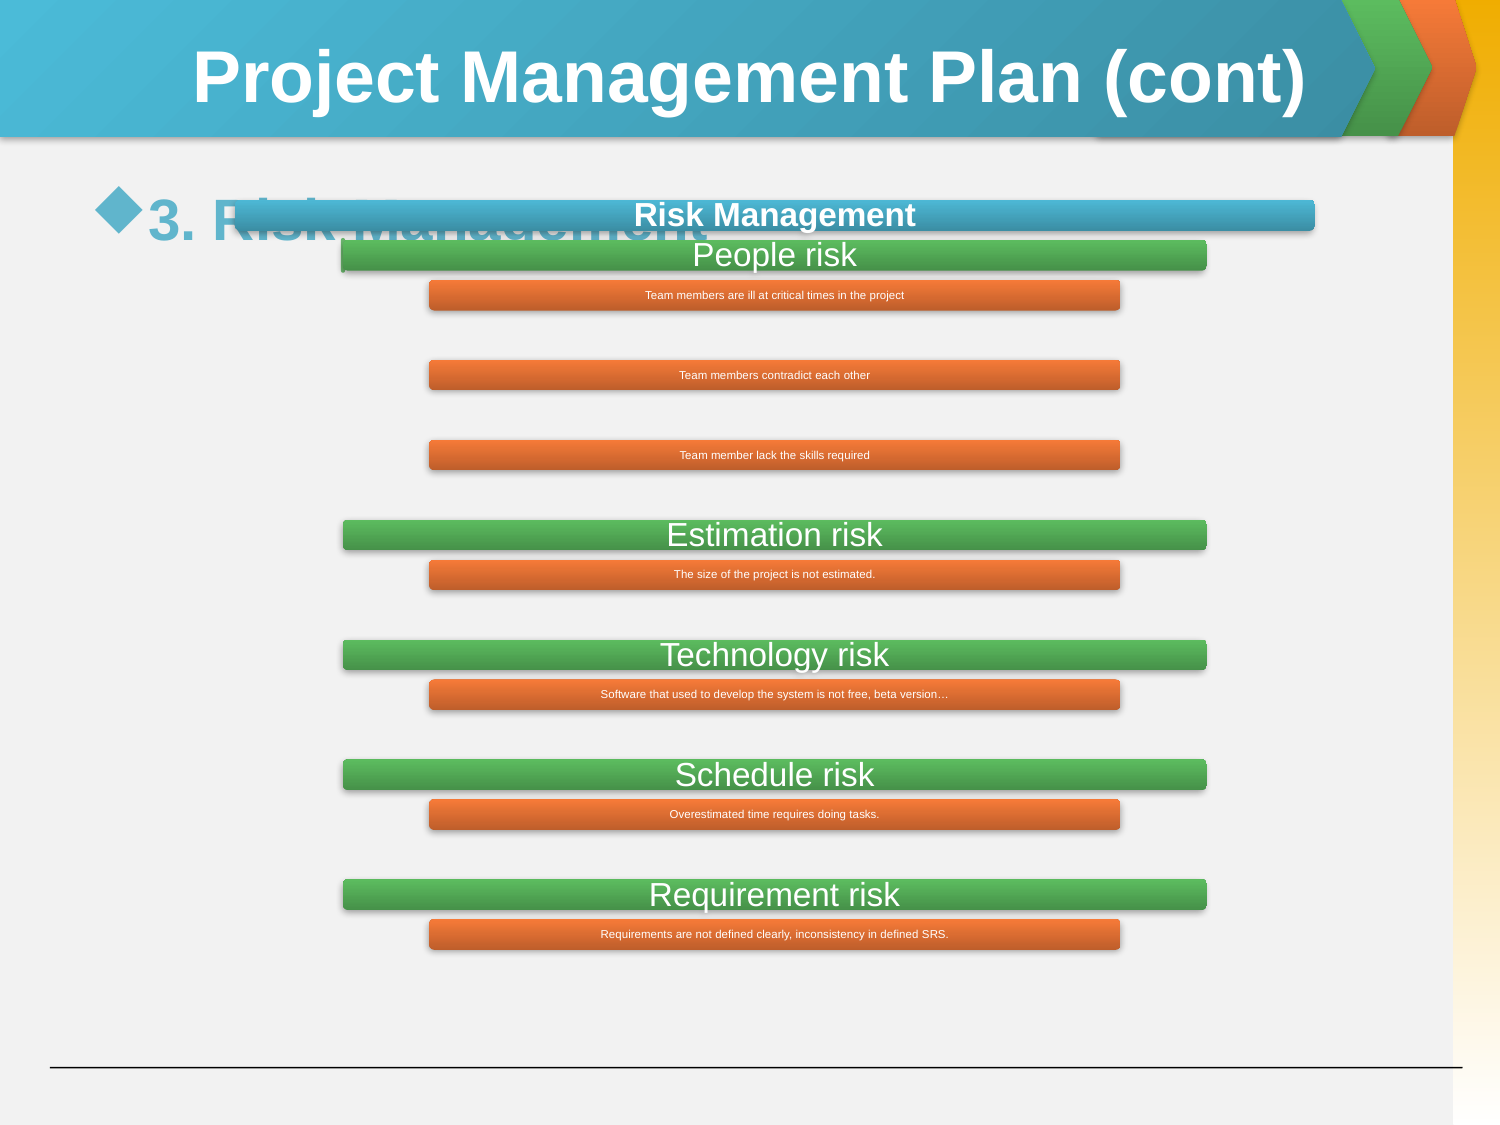

# Project Management Plan (cont)
3. Risk Management
Risk Management
People risk
Estimation risk
Technology risk
Schedule risk
Requirement risk
Team members are ill at critical times in the project
Team members contradict each other
Team member lack the skills required
The size of the project is not estimated.
Software that used to develop the system is not free, beta version…
Overestimated time requires doing tasks.
Requirements are not defined clearly, inconsistency in defined SRS.